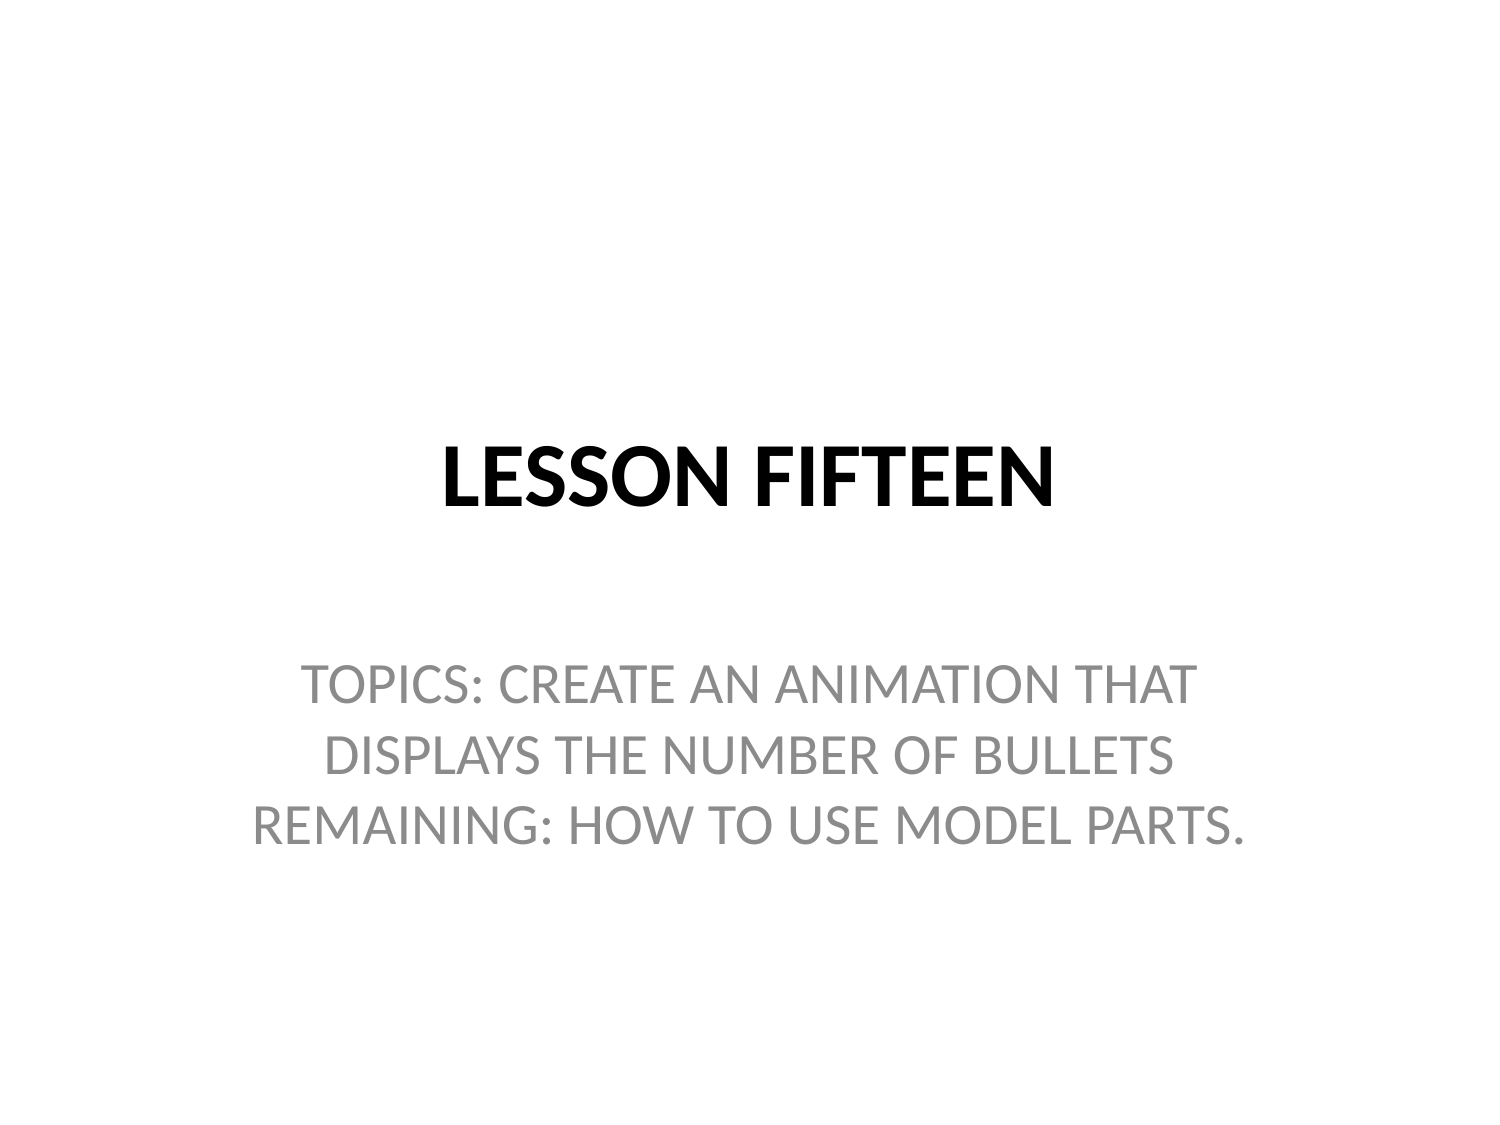

# LESSON FIFTEEN
TOPICS: CREATE AN ANIMATION THAT DISPLAYS THE NUMBER OF BULLETS REMAINING: HOW TO USE MODEL PARTS.